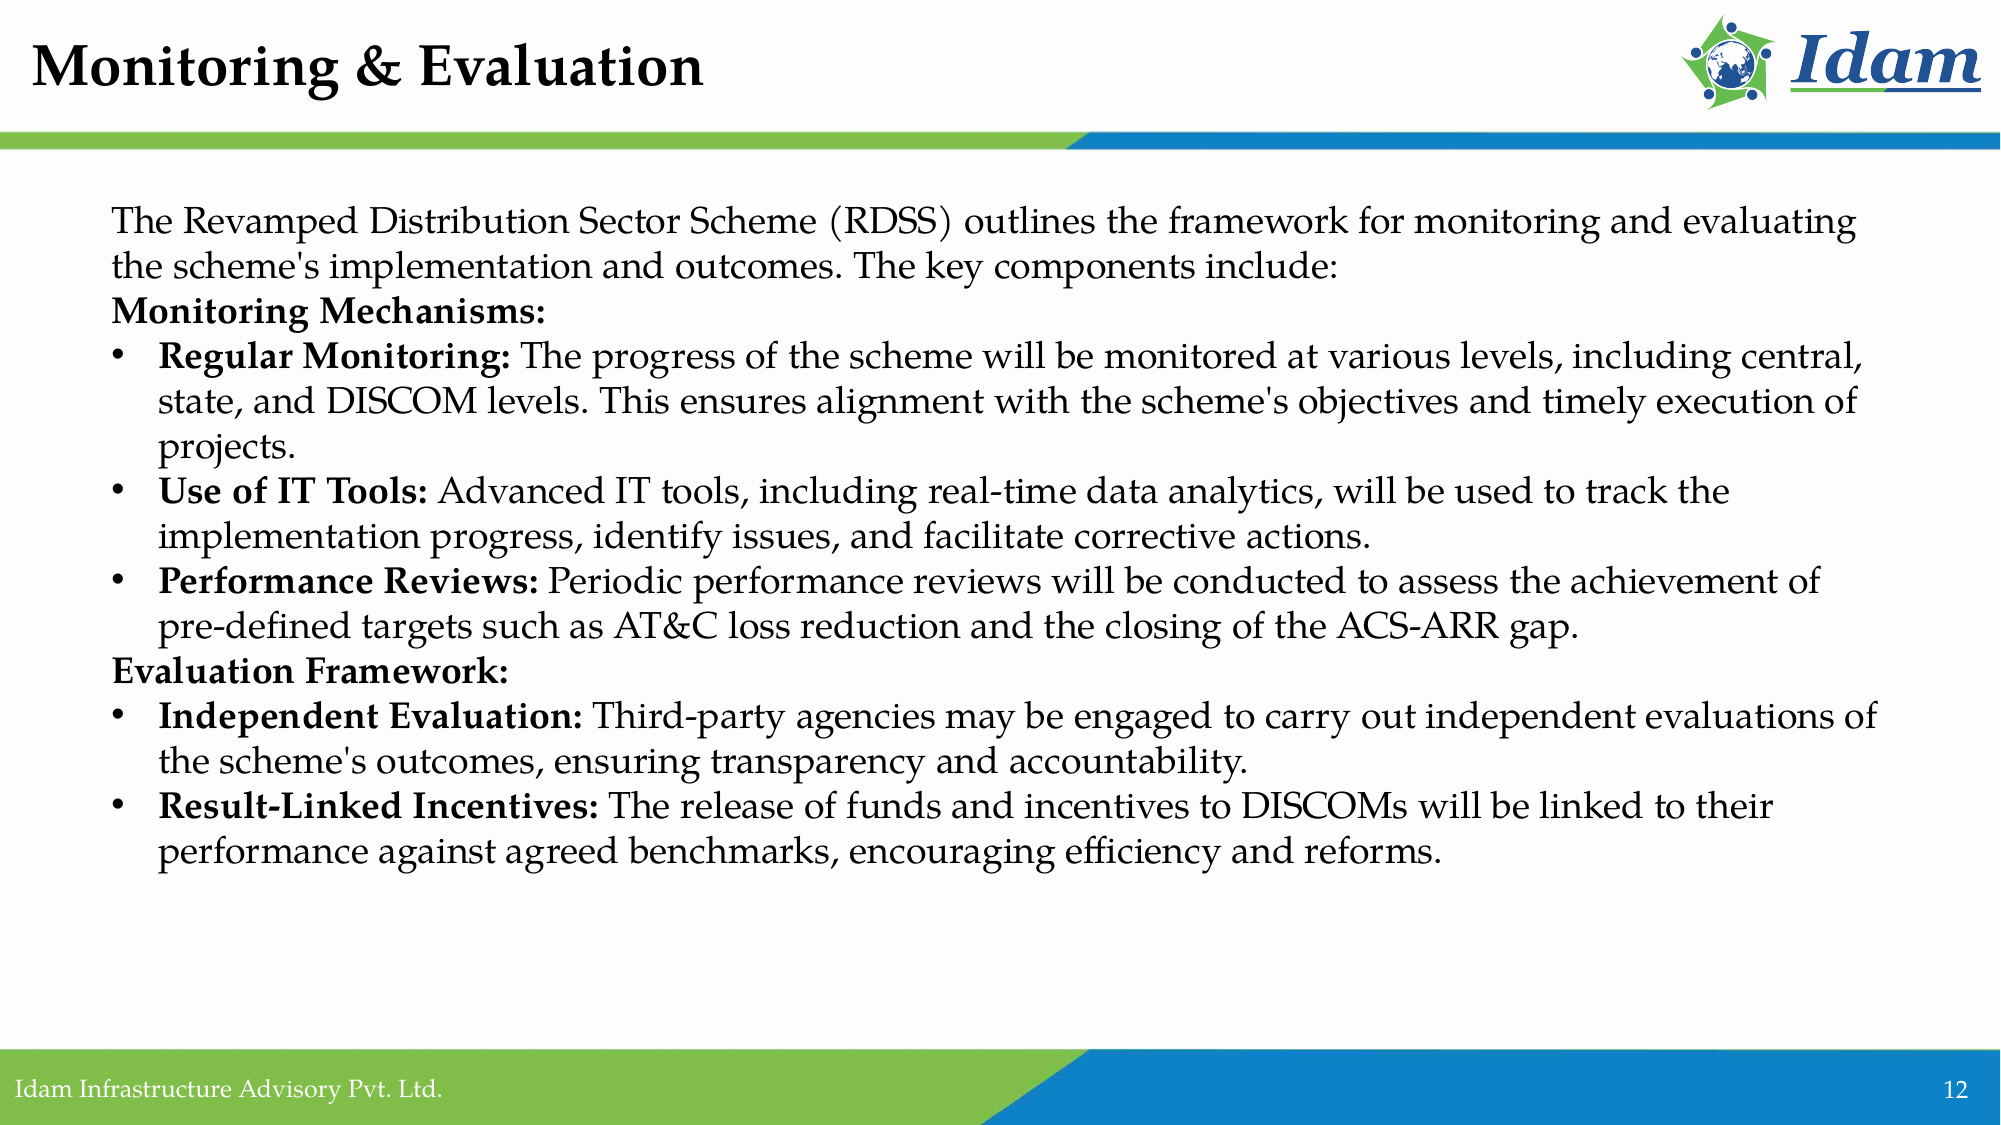

Monitoring & Evaluation
The Revamped Distribution Sector Scheme (RDSS) outlines the framework for monitoring and evaluating the scheme's implementation and outcomes. The key components include:
Monitoring Mechanisms:
Regular Monitoring: The progress of the scheme will be monitored at various levels, including central, state, and DISCOM levels. This ensures alignment with the scheme's objectives and timely execution of projects.
Use of IT Tools: Advanced IT tools, including real-time data analytics, will be used to track the implementation progress, identify issues, and facilitate corrective actions.
Performance Reviews: Periodic performance reviews will be conducted to assess the achievement of pre-defined targets such as AT&C loss reduction and the closing of the ACS-ARR gap.
Evaluation Framework:
Independent Evaluation: Third-party agencies may be engaged to carry out independent evaluations of the scheme's outcomes, ensuring transparency and accountability.
Result-Linked Incentives: The release of funds and incentives to DISCOMs will be linked to their performance against agreed benchmarks, encouraging efficiency and reforms.

12